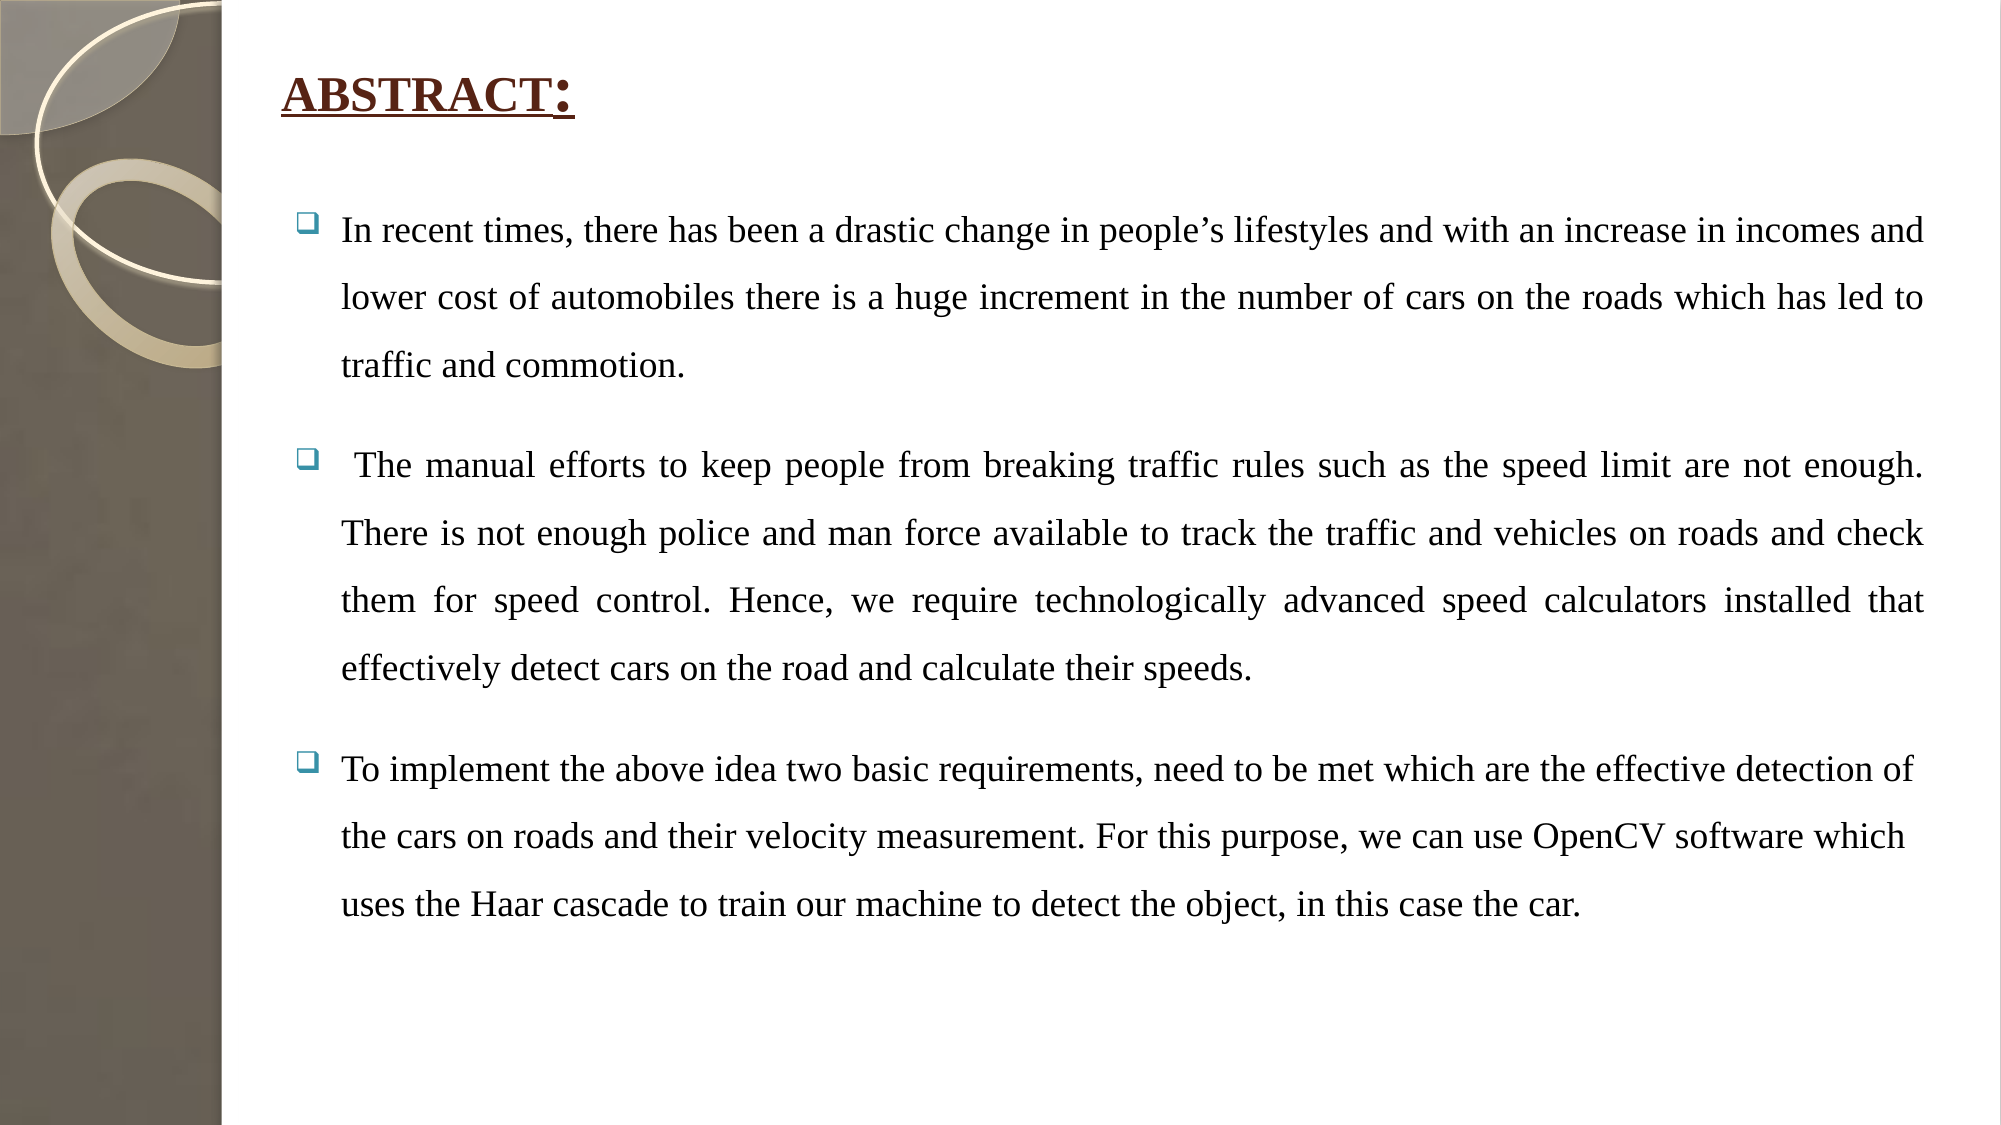

# ABSTRACT:
In recent times, there has been a drastic change in people’s lifestyles and with an increase in incomes and lower cost of automobiles there is a huge increment in the number of cars on the roads which has led to traffic and commotion.
 The manual efforts to keep people from breaking traffic rules such as the speed limit are not enough. There is not enough police and man force available to track the traffic and vehicles on roads and check them for speed control. Hence, we require technologically advanced speed calculators installed that effectively detect cars on the road and calculate their speeds.
To implement the above idea two basic requirements, need to be met which are the effective detection of the cars on roads and their velocity measurement. For this purpose, we can use OpenCV software which uses the Haar cascade to train our machine to detect the object, in this case the car.